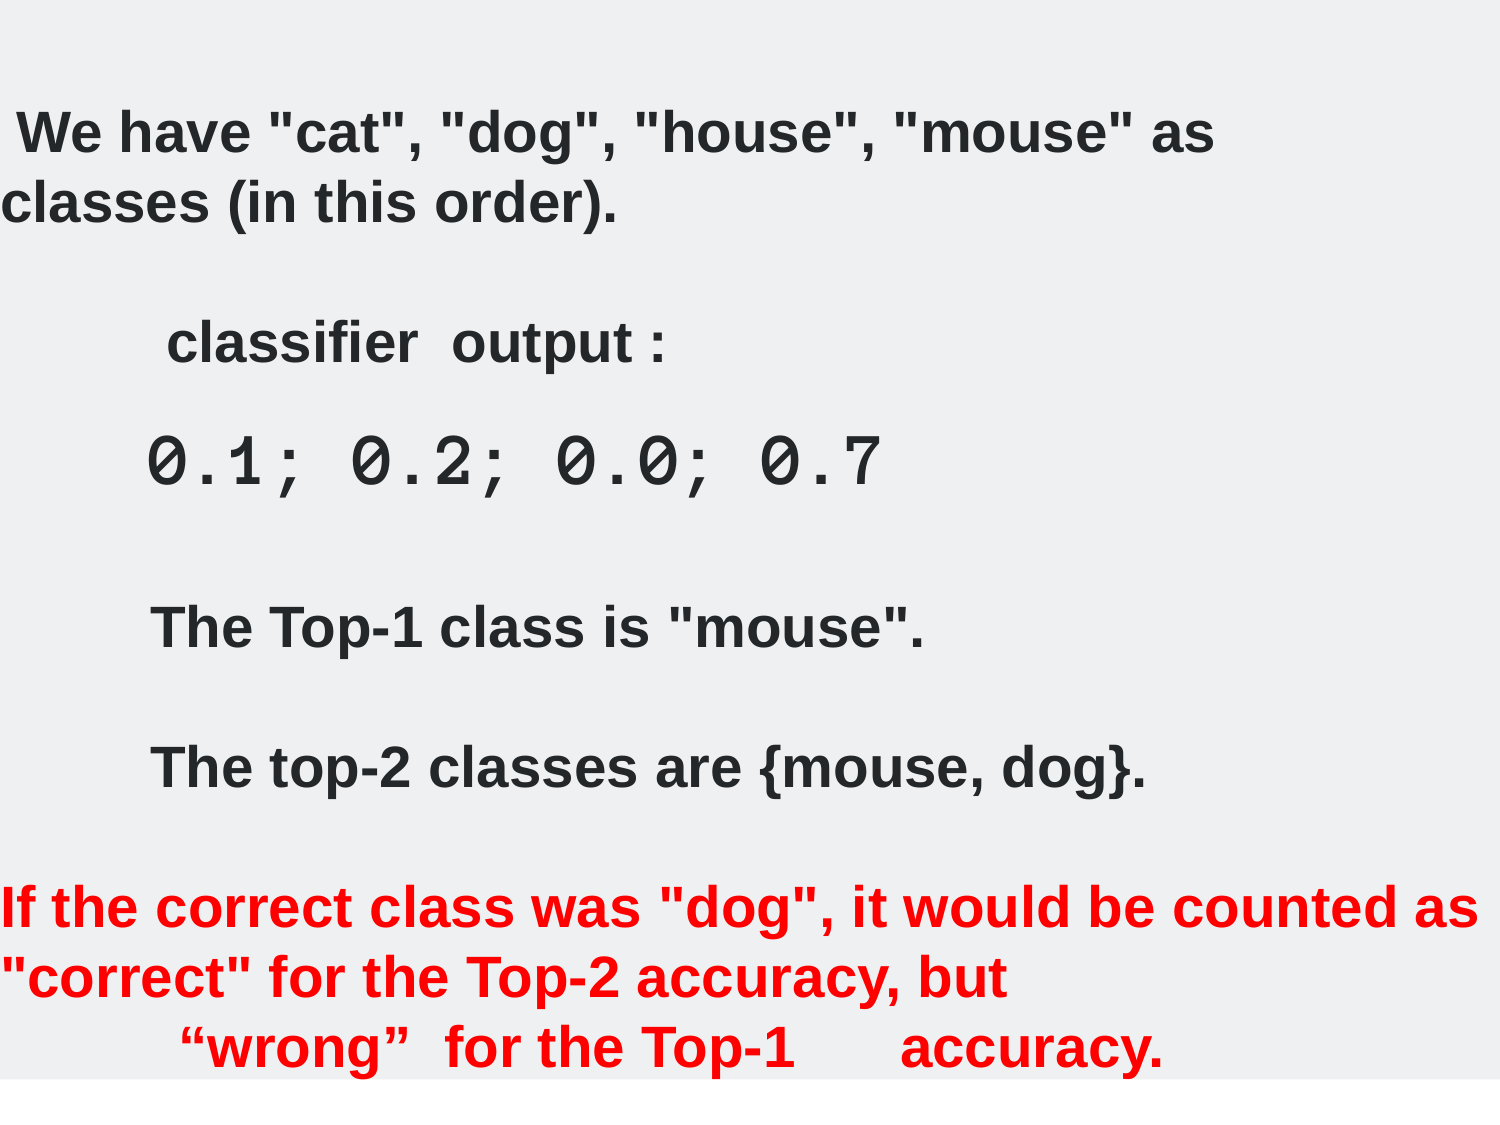

We have "cat", "dog", "house", "mouse" as 	classes (in this order).

 	 classifier  output :

	0.1; 0.2; 0.0; 0.7

	The Top-1 class is "mouse".

	The top-2 classes are {mouse, dog}.

If the correct class was "dog", it would be counted as 	"correct" for the Top-2 accuracy, but
           “wrong”  for the Top-1 	accuracy.